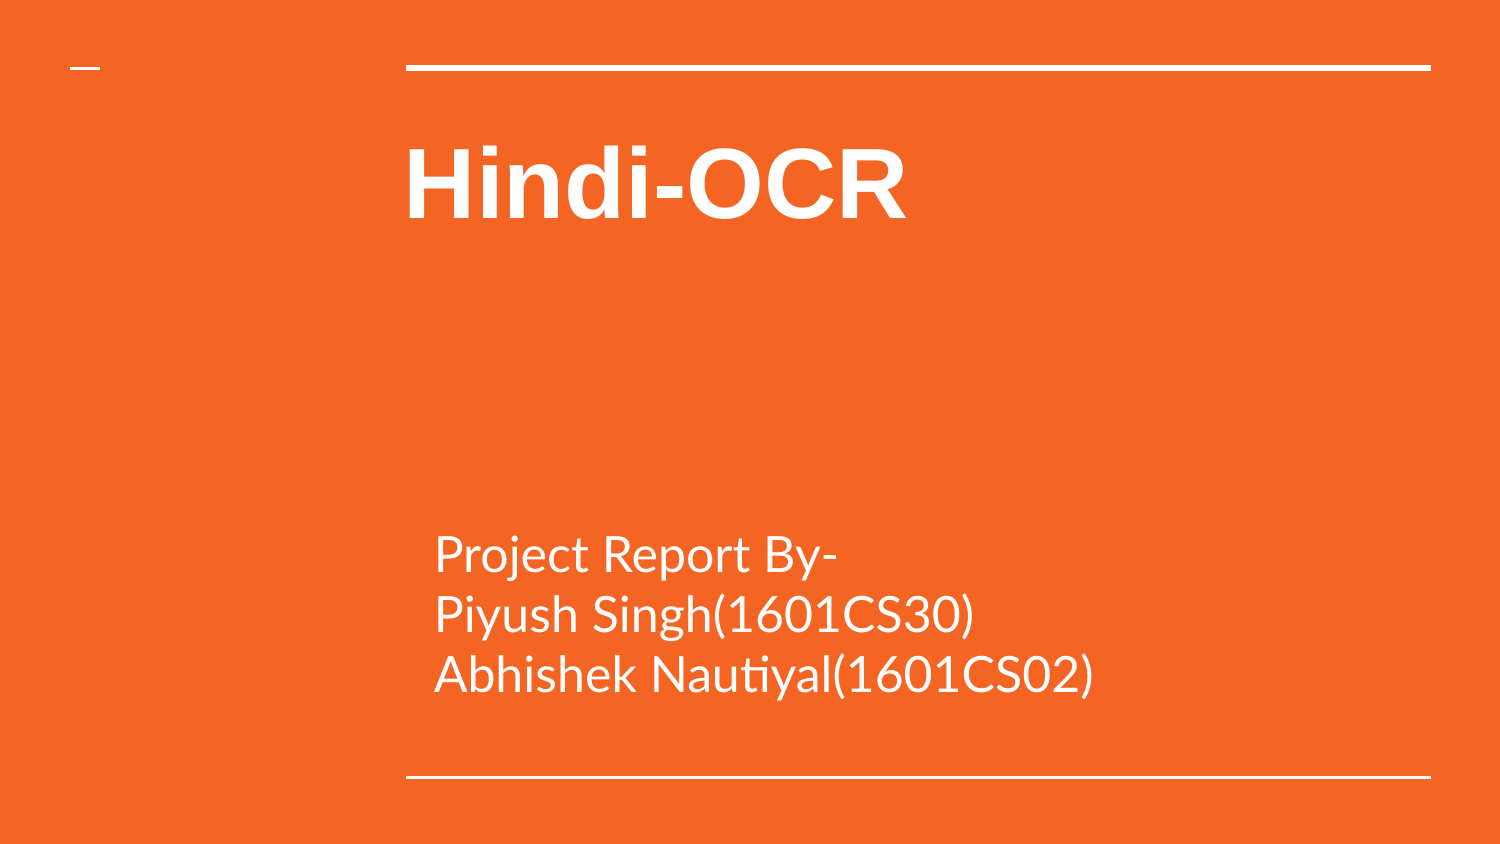

# Hindi-OCR
Project Report By-
Piyush Singh(1601CS30)
Abhishek Nautiyal(1601CS02)